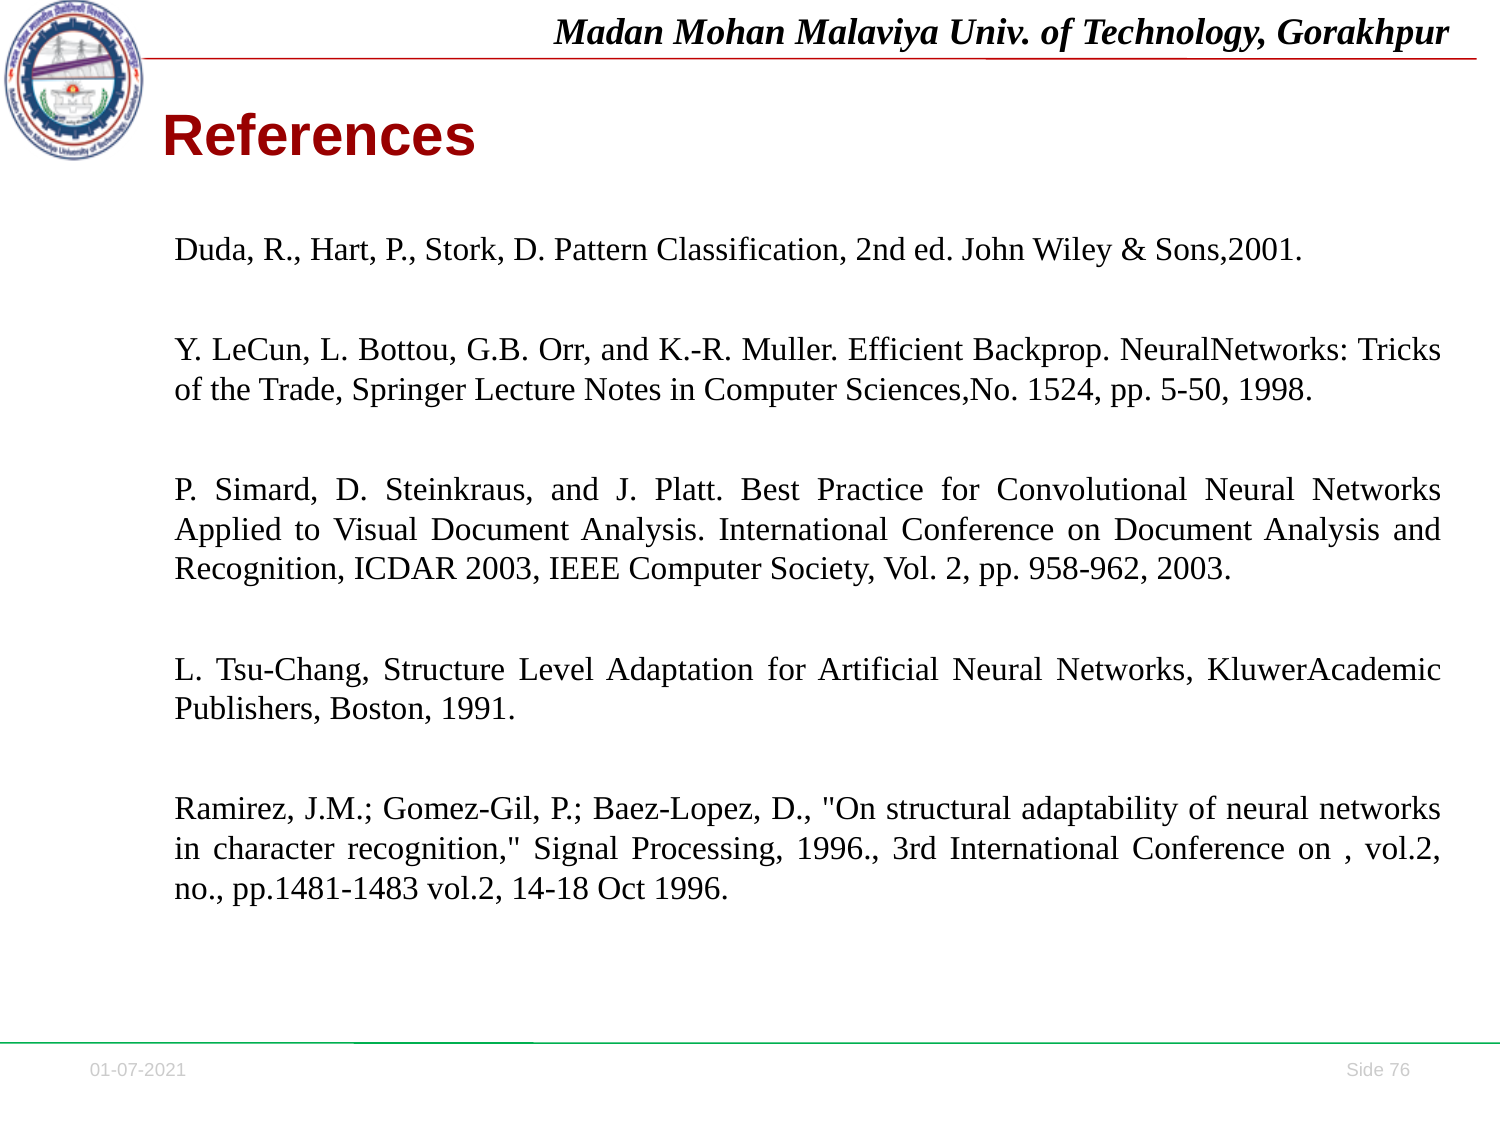

# References
Duda, R., Hart, P., Stork, D. Pattern Classification, 2nd ed. John Wiley & Sons,2001.

Y. LeCun, L. Bottou, G.B. Orr, and K.-R. Muller. Efficient Backprop. NeuralNetworks: Tricks of the Trade, Springer Lecture Notes in Computer Sciences,No. 1524, pp. 5-50, 1998.

P. Simard, D. Steinkraus, and J. Platt. Best Practice for Convolutional Neural Networks Applied to Visual Document Analysis. International Conference on Document Analysis and Recognition, ICDAR 2003, IEEE Computer Society, Vol. 2, pp. 958-962, 2003.

L. Tsu-Chang, Structure Level Adaptation for Artificial Neural Networks, KluwerAcademic Publishers, Boston, 1991.

Ramirez, J.M.; Gomez-Gil, P.; Baez-Lopez, D., "On structural adaptability of neural networks in character recognition," Signal Processing, 1996., 3rd International Conference on , vol.2, no., pp.1481-1483 vol.2, 14-18 Oct 1996.